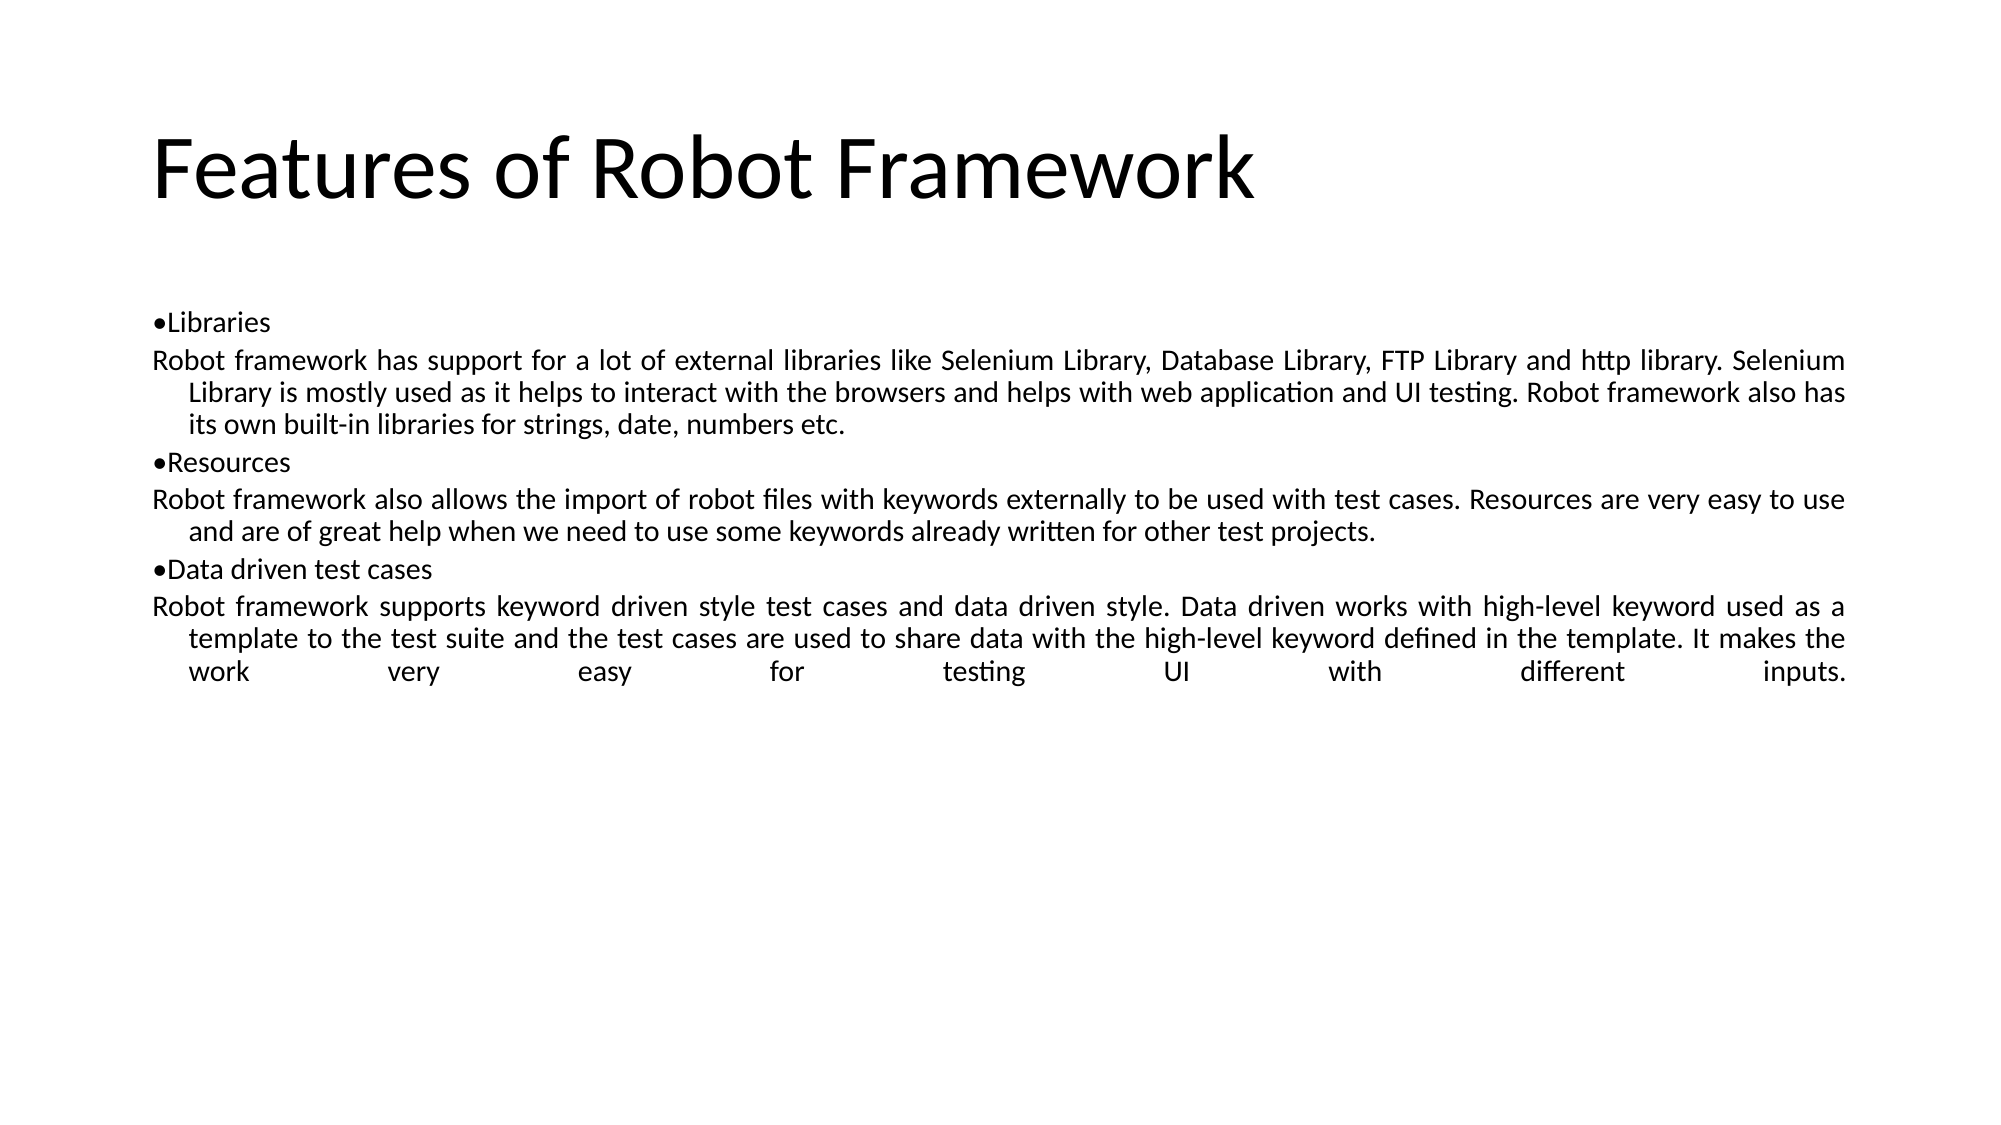

# Features of Robot Framework
•Libraries
Robot framework has support for a lot of external libraries like Selenium Library, Database Library, FTP Library and http library. Selenium Library is mostly used as it helps to interact with the browsers and helps with web application and UI testing. Robot framework also has its own built-in libraries for strings, date, numbers etc.
•Resources
Robot framework also allows the import of robot files with keywords externally to be used with test cases. Resources are very easy to use and are of great help when we need to use some keywords already written for other test projects.
•Data driven test cases
Robot framework supports keyword driven style test cases and data driven style. Data driven works with high-level keyword used as a template to the test suite and the test cases are used to share data with the high-level keyword defined in the template. It makes the work very easy for testing UI with different inputs.